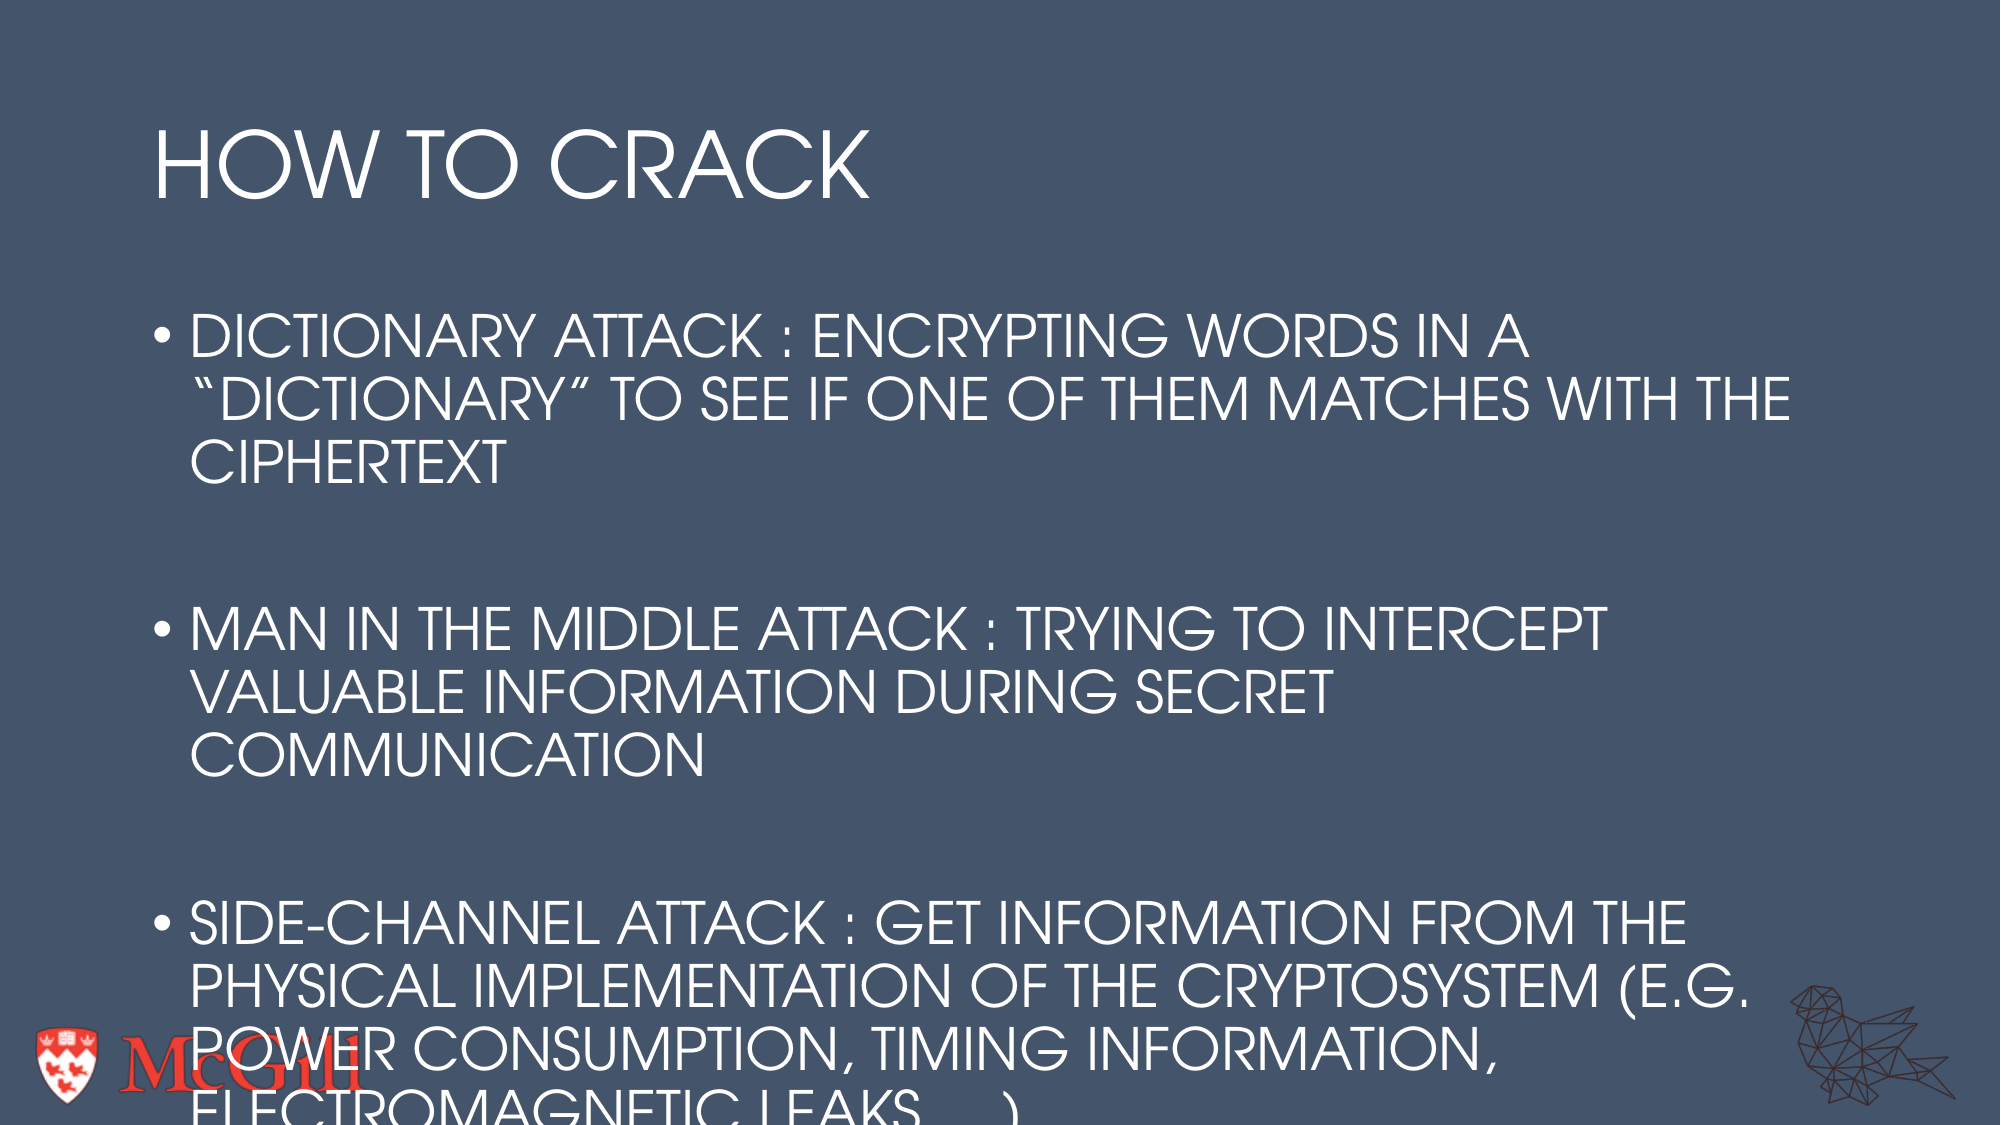

# How to crack
Dictionary attack : Encrypting words in a “dictionary” to see if one of them matches with the ciphertext

Man in the middle attack : Trying to intercept valuable information during secret communication

Side-channel attack : Get information from the physical implementation of the cryptosystem (e.g. power consumption, timing information, electromagnetic leaks, …)